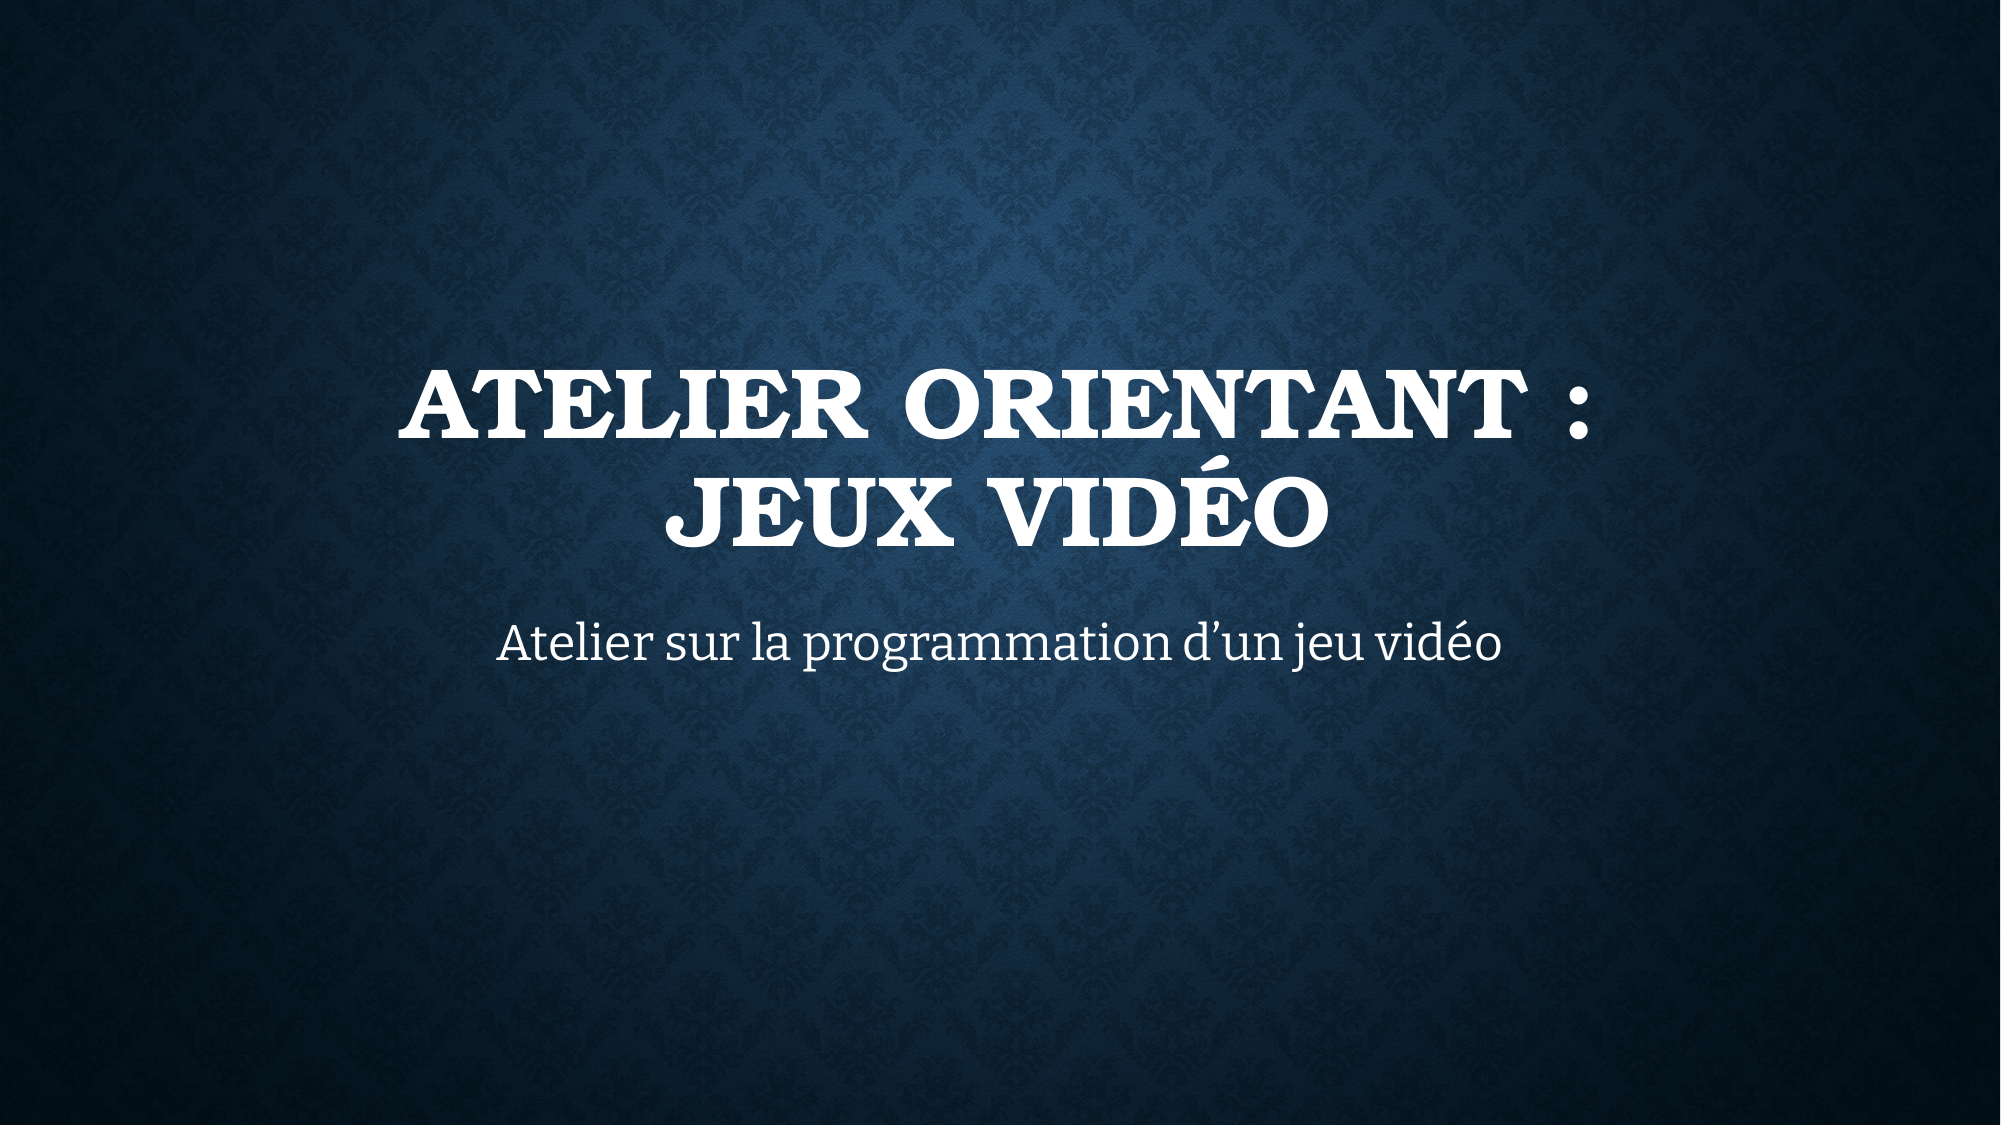

# Atelier orientant : Jeux vidéo
Atelier sur la programmation d’un jeu vidéo